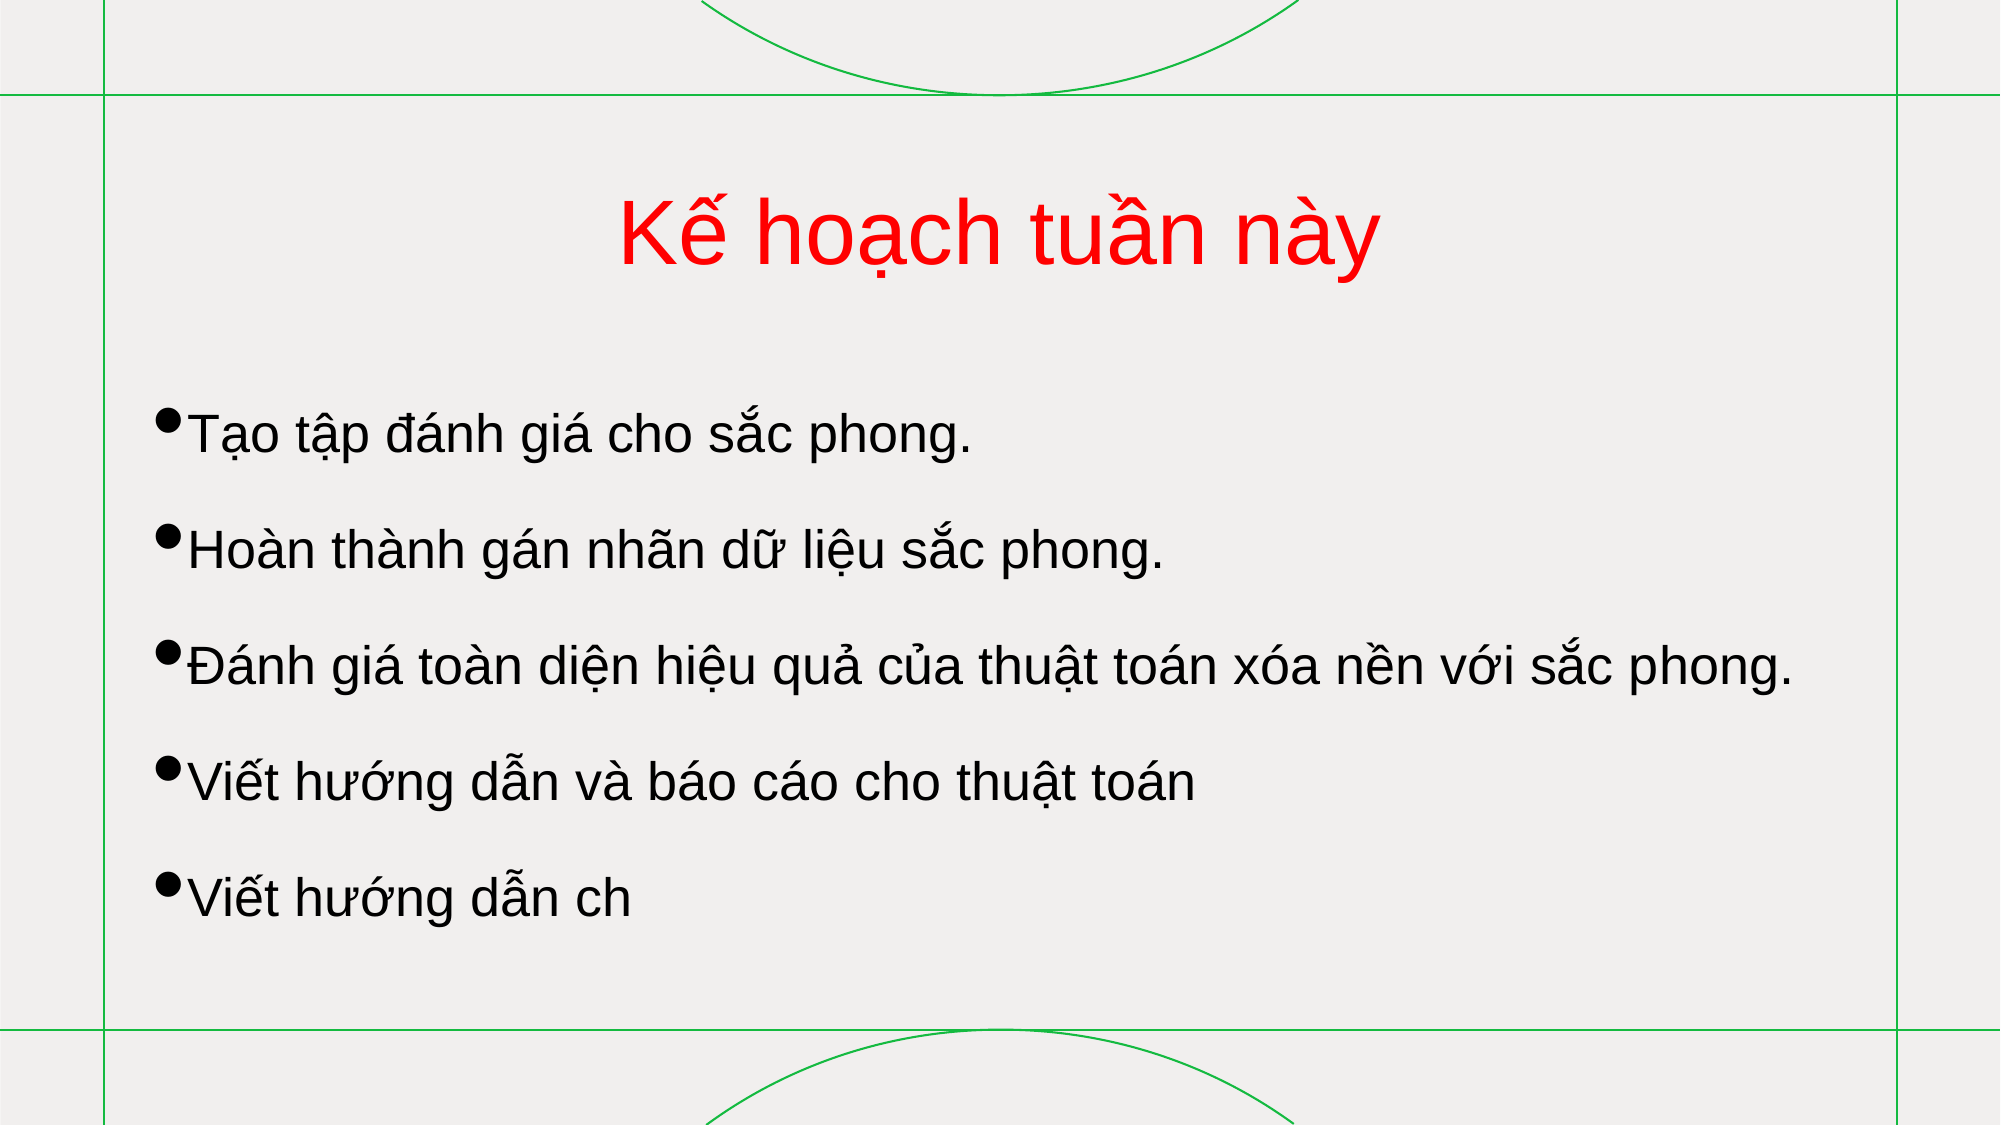

# Kế hoạch tuần này
Tạo tập đánh giá cho sắc phong.
Hoàn thành gán nhãn dữ liệu sắc phong.
Đánh giá toàn diện hiệu quả của thuật toán xóa nền với sắc phong.
Viết hướng dẫn và báo cáo cho thuật toán
Viết hướng dẫn ch